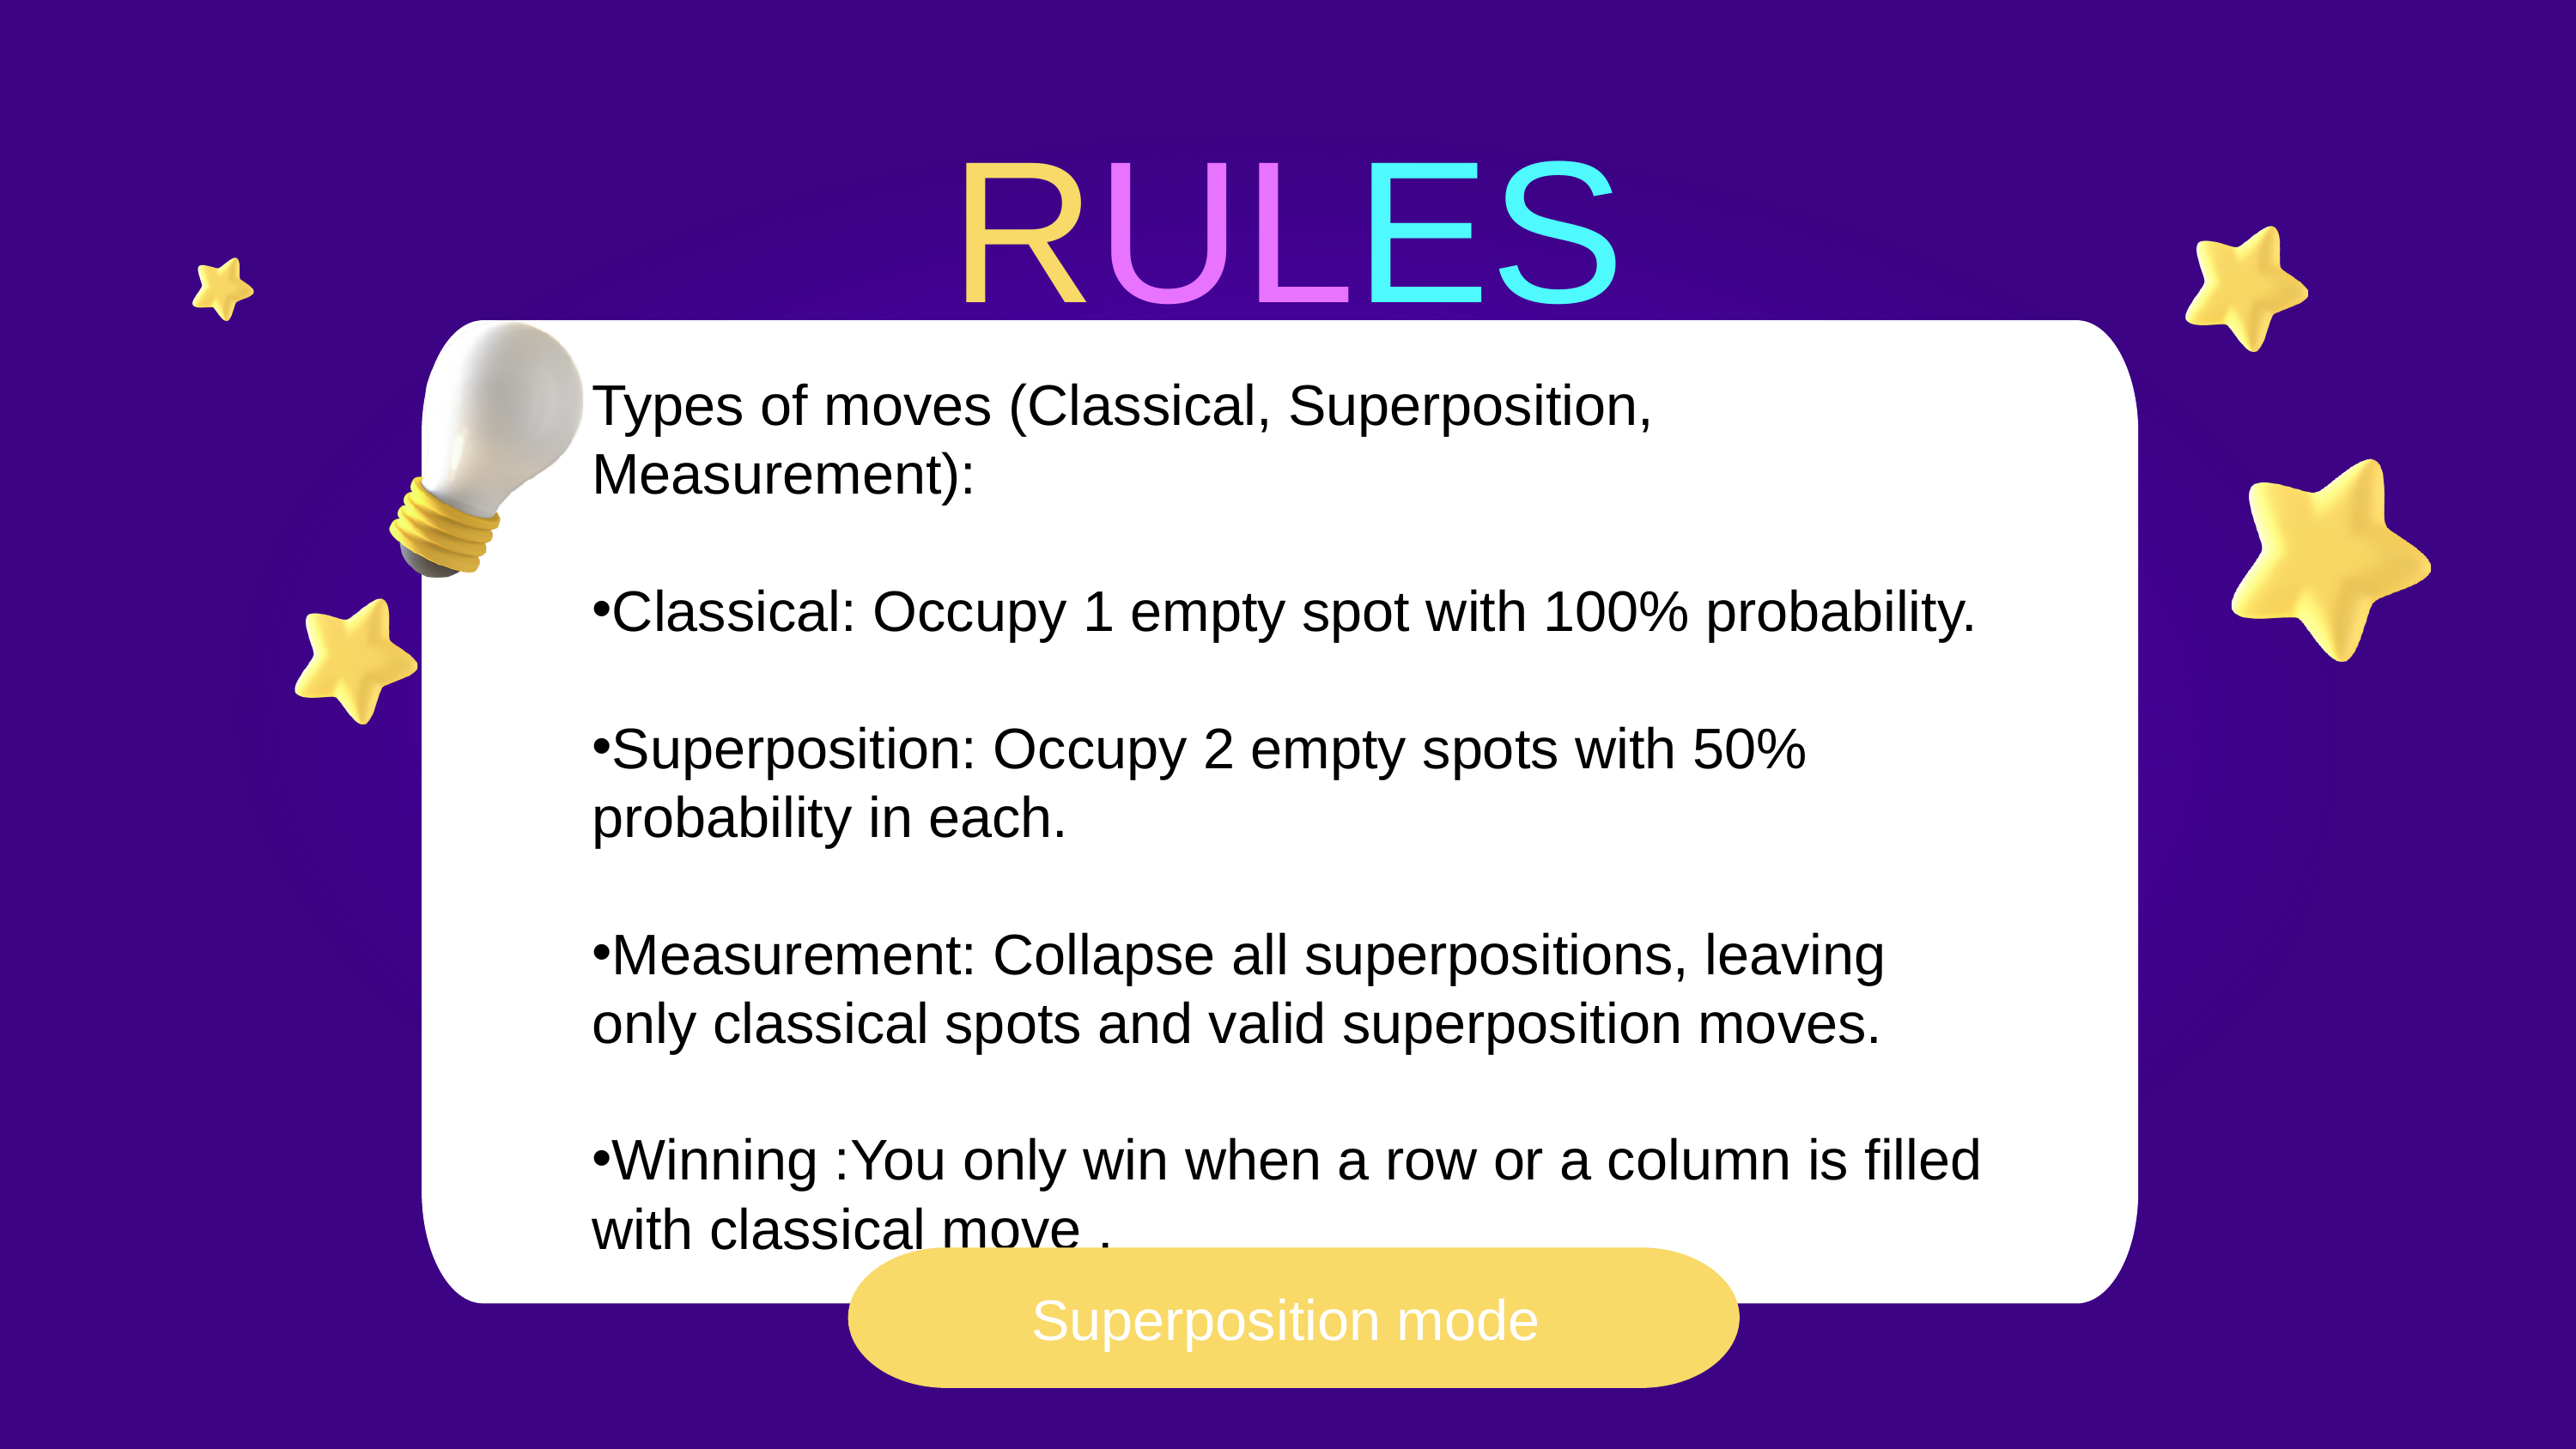

RULES

Types of moves (Classical, Superposition, Measurement):

Classical: Occupy 1 empty spot with 100% probability.

Superposition: Occupy 2 empty spots with 50% probability in each.

Measurement: Collapse all superpositions, leaving only classical spots and valid superposition moves.

Winning :You only win when a row or a column is filled with classical move .

Superposition mode